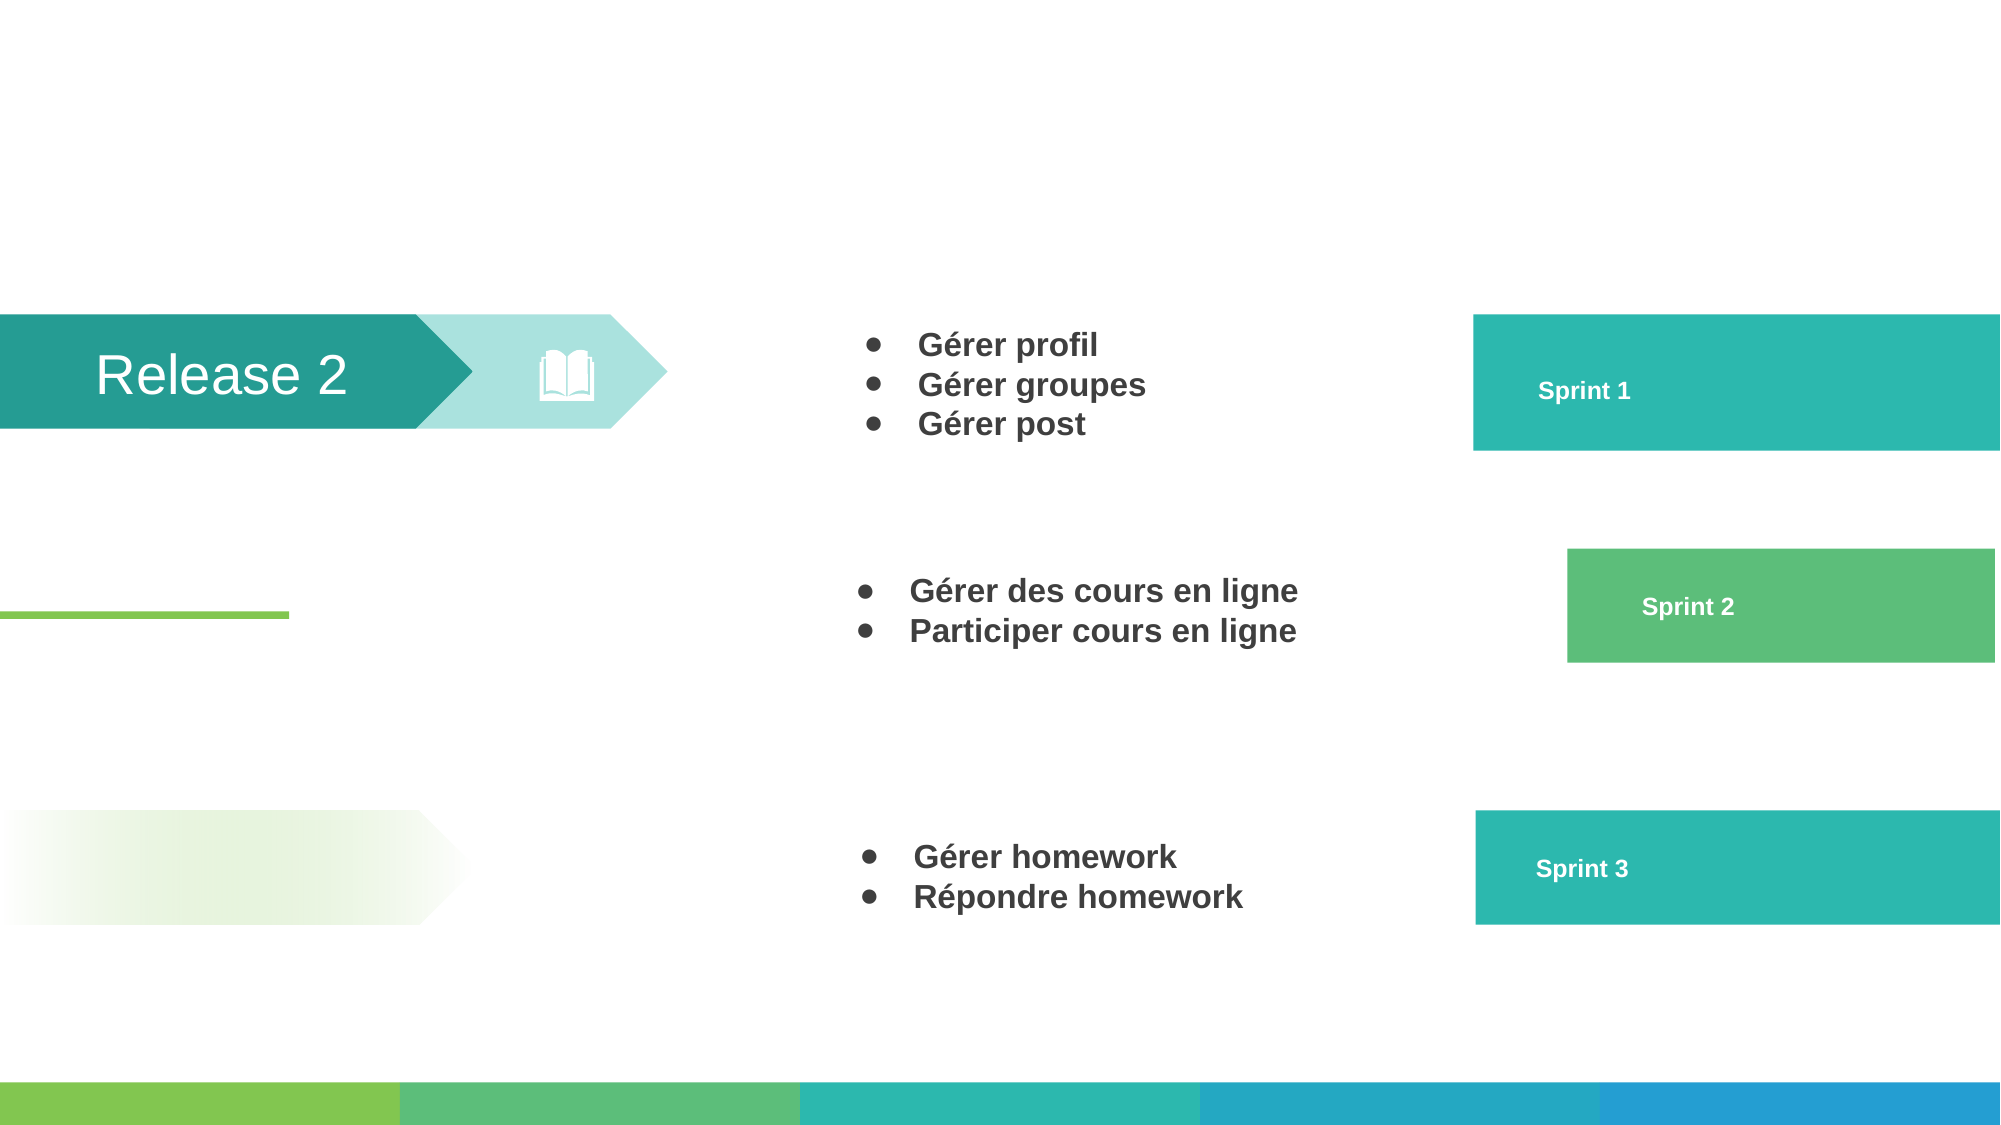

Gérer profil
Gérer groupes
Gérer post

Release 2
Sprint 1

Gérer des cours en ligne
Participer cours en ligne

Sprint 2

Gérer homework
Répondre homework
Sprint 3